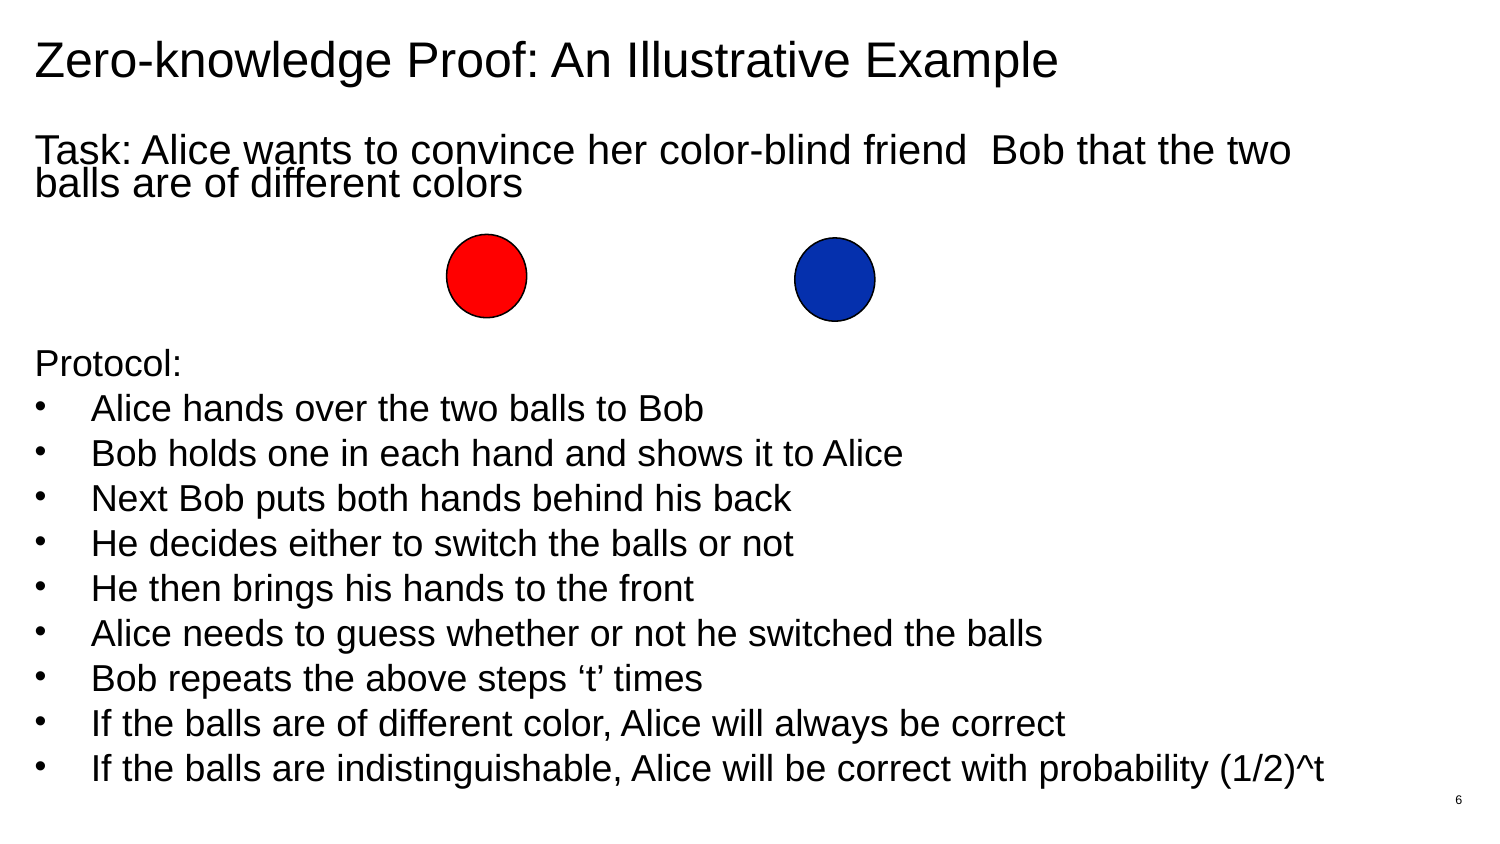

# Zero-knowledge Proof: An Illustrative Example
Task: Alice wants to convince her color-blind friend  Bob that the two balls are of different colors

Protocol:
Alice hands over the two balls to Bob
Bob holds one in each hand and shows it to Alice
Next Bob puts both hands behind his back
He decides either to switch the balls or not
He then brings his hands to the front
Alice needs to guess whether or not he switched the balls
Bob repeats the above steps ‘t’ times
If the balls are of different color, Alice will always be correct
If the balls are indistinguishable, Alice will be correct with probability (1/2)^t

6